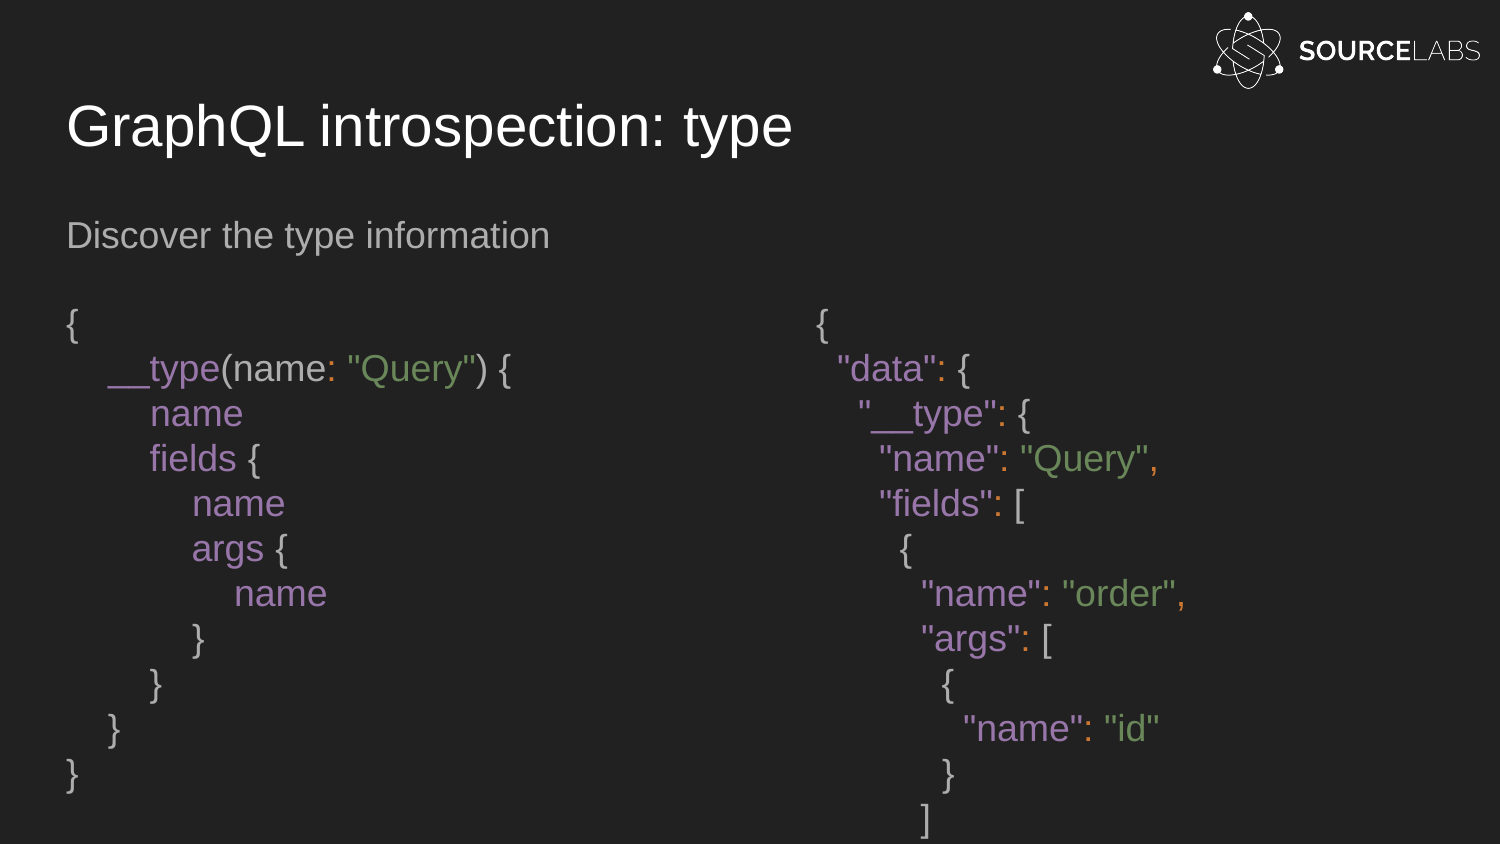

# GraphQL introspection: type
Discover the type information

{
    __type(name: "Query") {
        name
        fields {
            name
            args {
                name
            }
        }
    }
}
{
  "data": {
    "__type": {
      "name": "Query",
      "fields": [
        {
          "name": "order",
          "args": [
            {
              "name": "id"
            }
          ]
        }
      ]
    }
  }
}